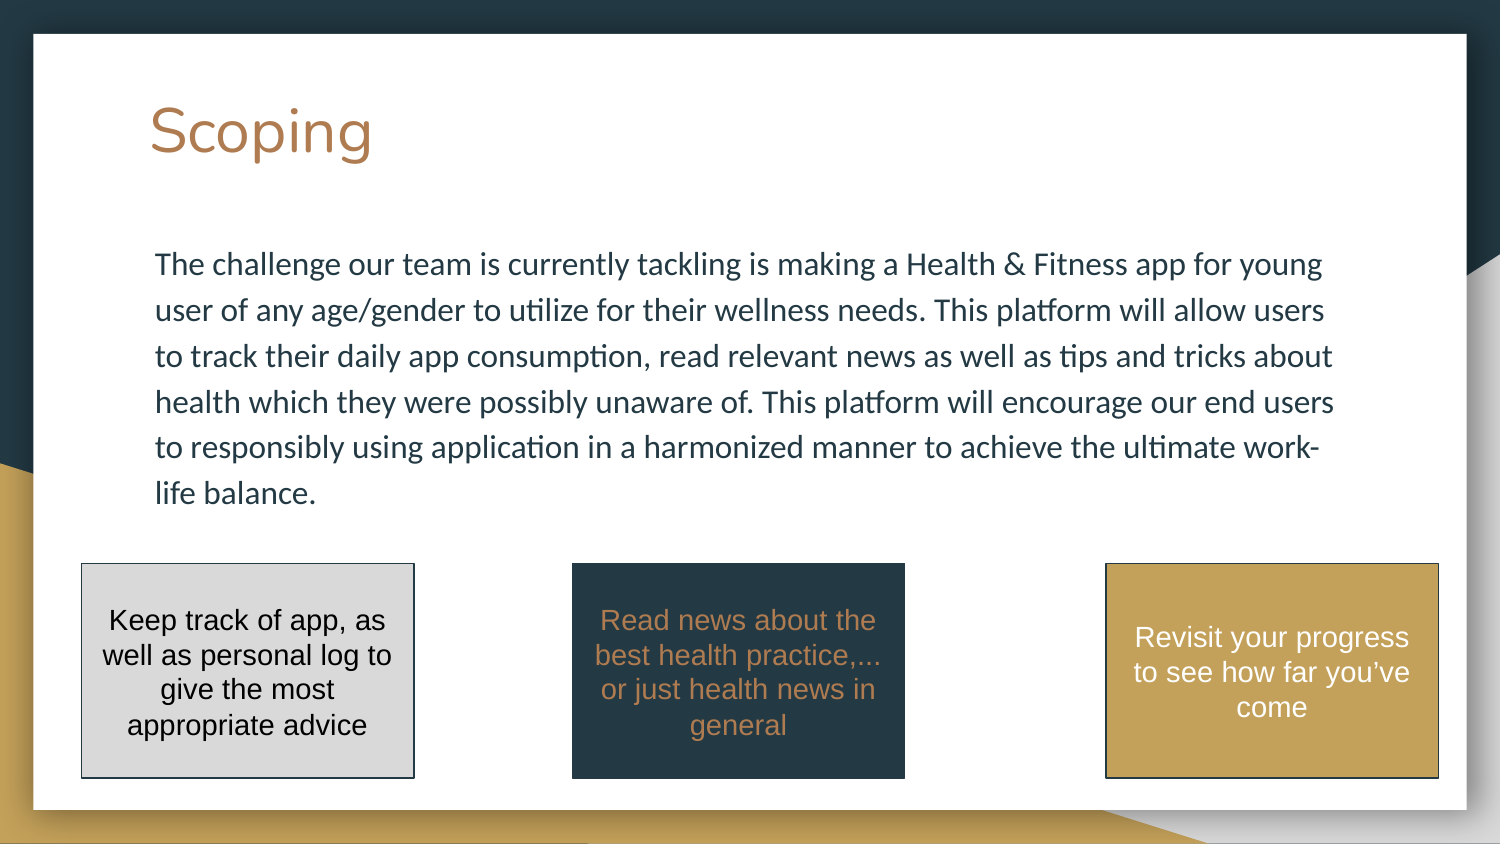

# Scoping
The challenge our team is currently tackling is making a Health & Fitness app for young user of any age/gender to utilize for their wellness needs. This platform will allow users to track their daily app consumption, read relevant news as well as tips and tricks about health which they were possibly unaware of. This platform will encourage our end users to responsibly using application in a harmonized manner to achieve the ultimate work-life balance.
Keep track of app, as well as personal log to give the most appropriate advice
Read news about the best health practice,... or just health news in general
Revisit your progress to see how far you’ve come